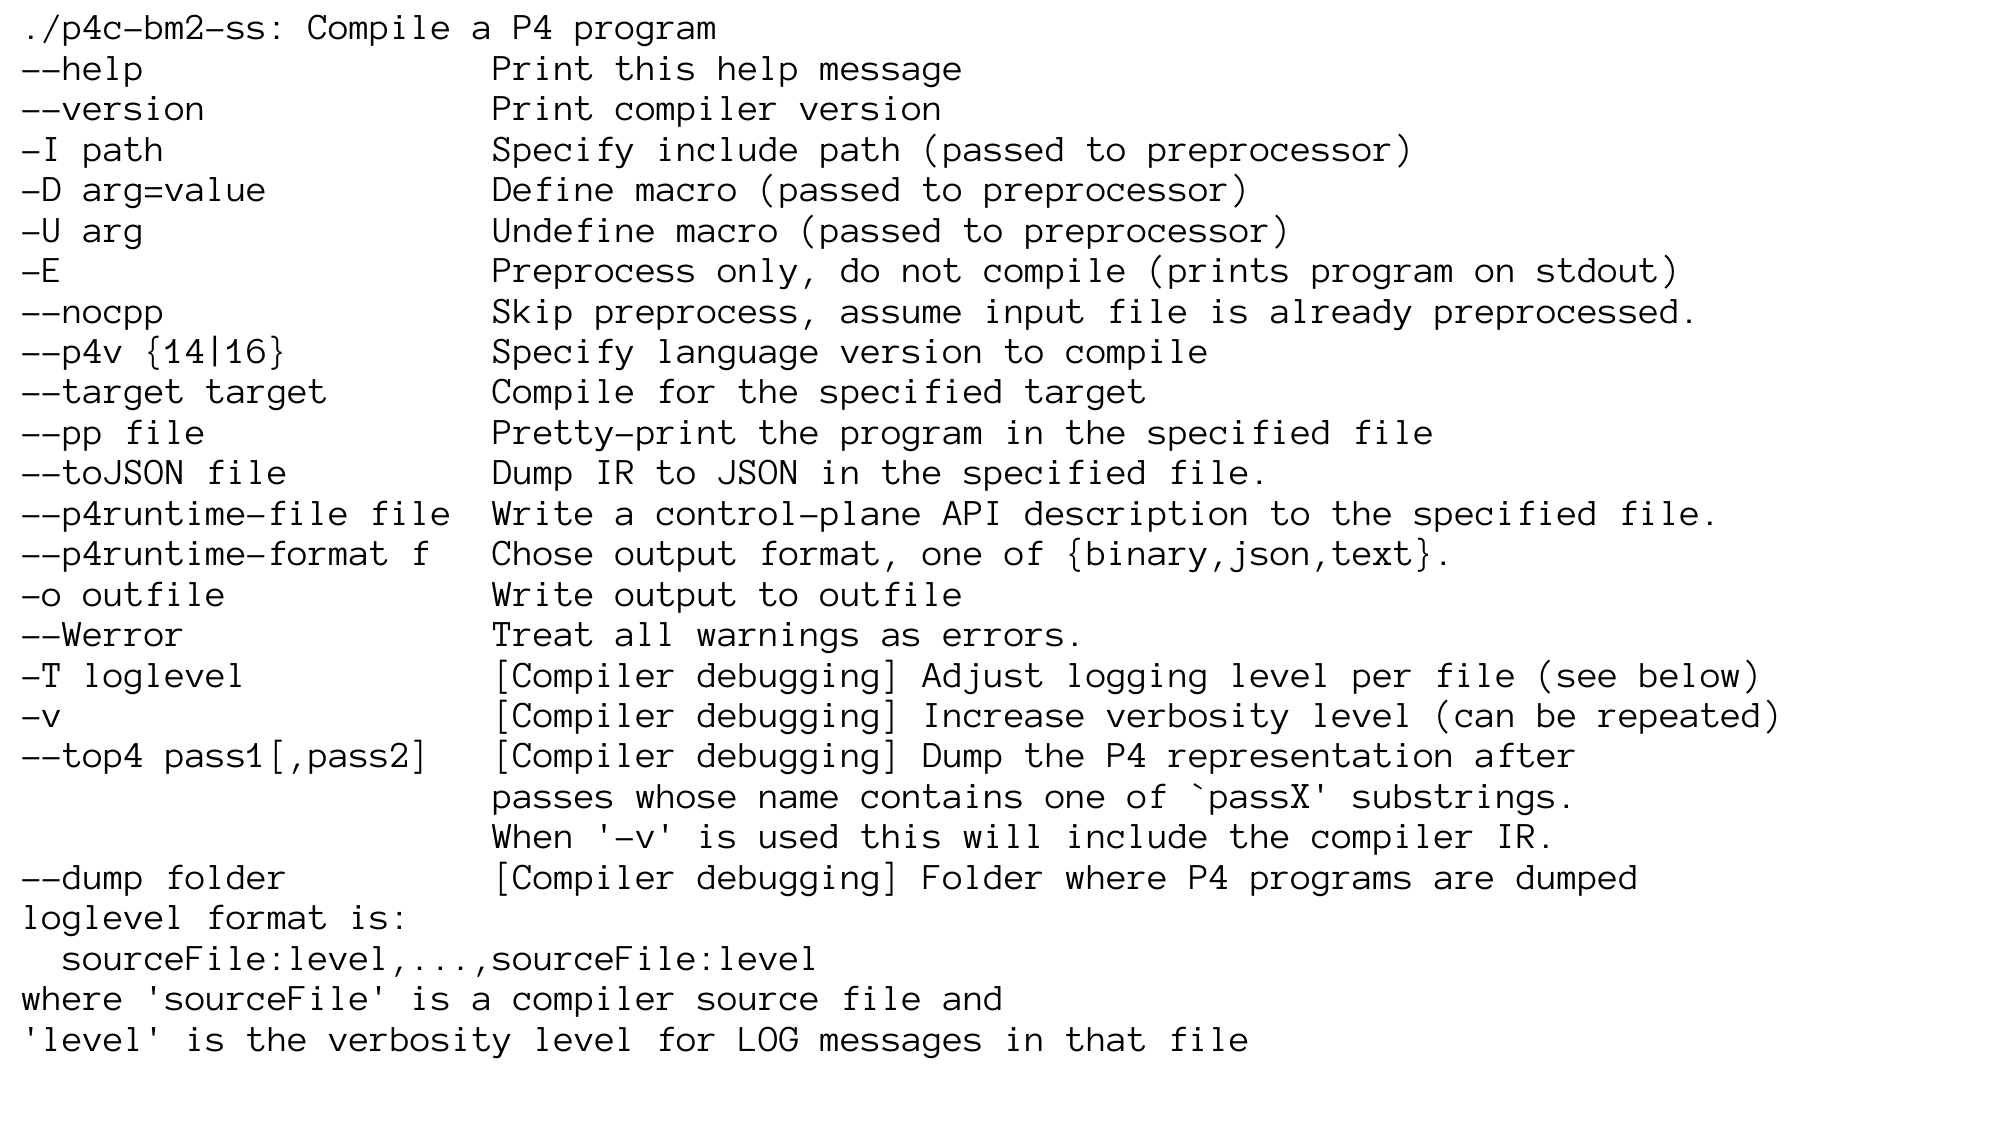

./p4c-bm2-ss: Compile a P4 program
--help                 Print this help message
--version              Print compiler version
-I path                Specify include path (passed to preprocessor)
-D arg=value           Define macro (passed to preprocessor)
-U arg                 Undefine macro (passed to preprocessor)
-E                     Preprocess only, do not compile (prints program on stdout)
--nocpp                Skip preprocess, assume input file is already preprocessed.
--p4v {14|16}          Specify language version to compile
--target target        Compile for the specified target
--pp file              Pretty-print the program in the specified file
--toJSON file          Dump IR to JSON in the specified file.
--p4runtime-file file  Write a control-plane API description to the specified file.
--p4runtime-format f   Chose output format, one of {binary,json,text}.
-o outfile             Write output to outfile
--Werror               Treat all warnings as errors.
-T loglevel            [Compiler debugging] Adjust logging level per file (see below)
-v                     [Compiler debugging] Increase verbosity level (can be repeated)
--top4 pass1[,pass2]   [Compiler debugging] Dump the P4 representation after
                       passes whose name contains one of `passX' substrings.
                       When '-v' is used this will include the compiler IR.
--dump folder          [Compiler debugging] Folder where P4 programs are dumped
loglevel format is:
  sourceFile:level,...,sourceFile:level
where 'sourceFile' is a compiler source file and
'level' is the verbosity level for LOG messages in that file